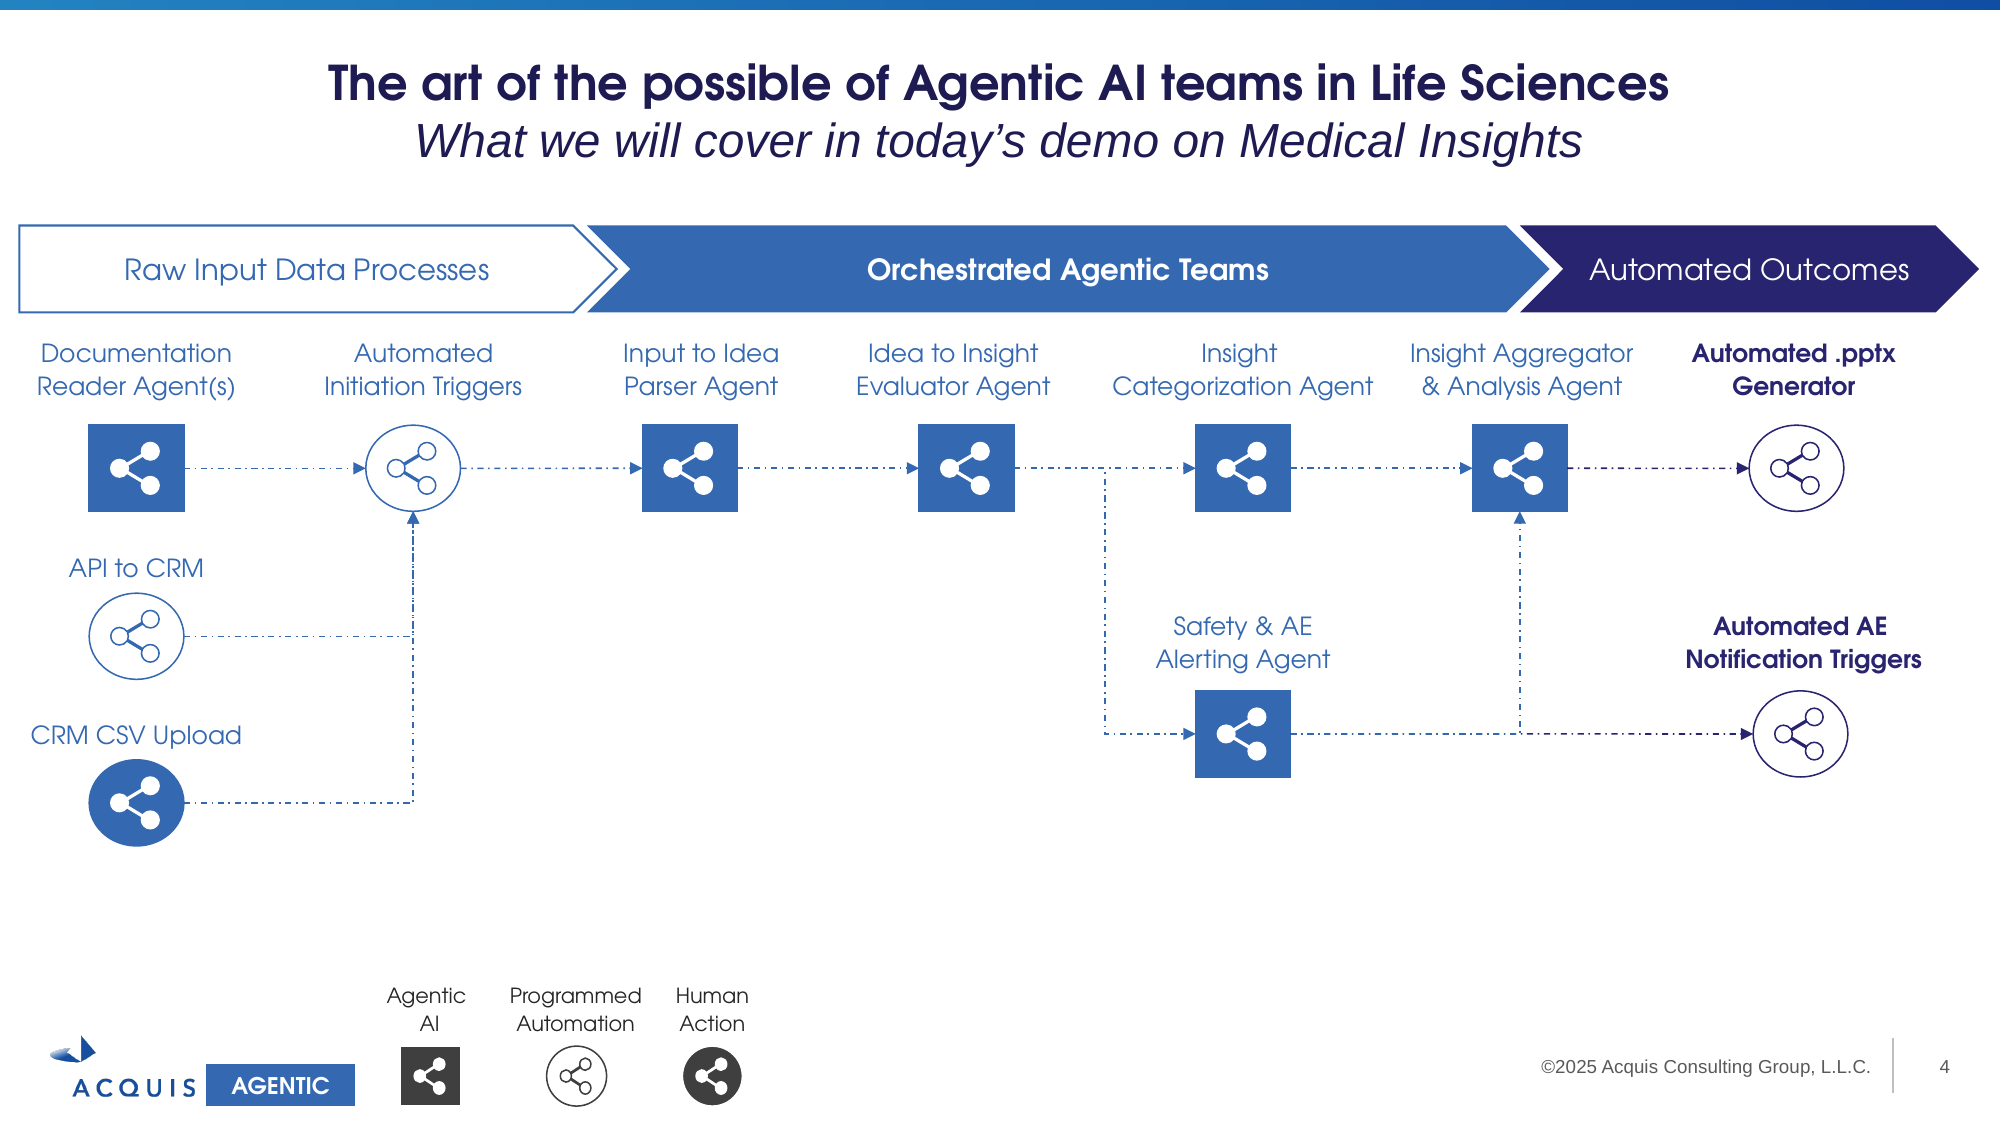

The art of the possible of Agentic AI teams in Life Sciences
What we will cover in today’s demo on Medical Insights
Raw Input Data Processes
Orchestrated Agentic Teams
Automated Outcomes
Automated .pptx Generator
Documentation Reader Agent(s)
Automated Initiation Triggers
Insight
Categorization Agent
Input to Idea Parser Agent
Idea to Insight Evaluator Agent
Insight Aggregator & Analysis Agent

API to CRM

Safety & AE Alerting Agent
Automated AE
Notification Triggers

CRM CSV Upload

Agentic
AI
Programmed Automation
Human Action

AGENTIC